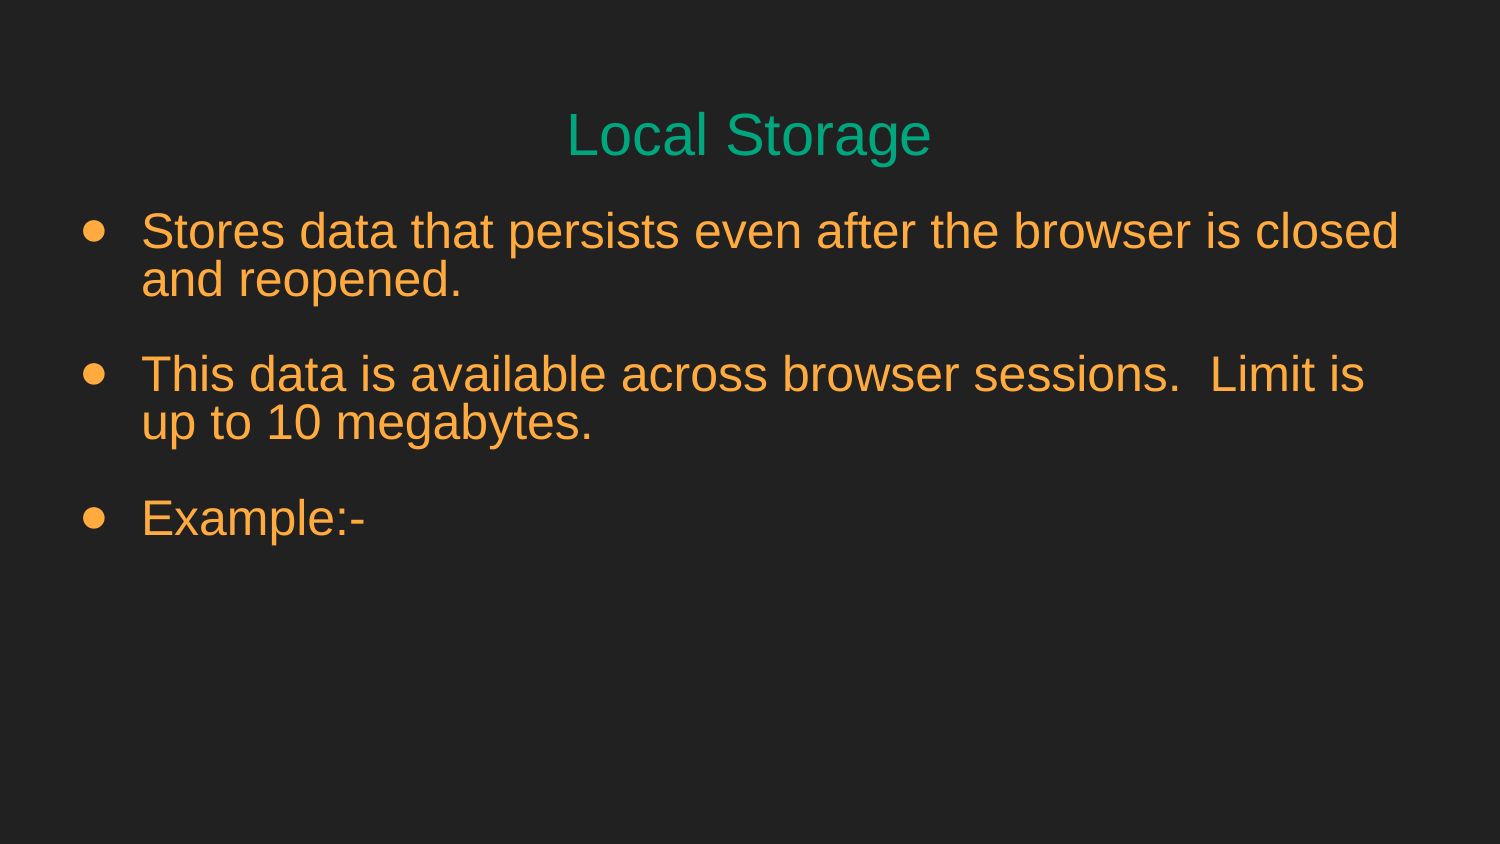

# Local Storage
Stores data that persists even after the browser is closed and reopened.

This data is available across browser sessions.  Limit is up to 10 megabytes.

Example:-